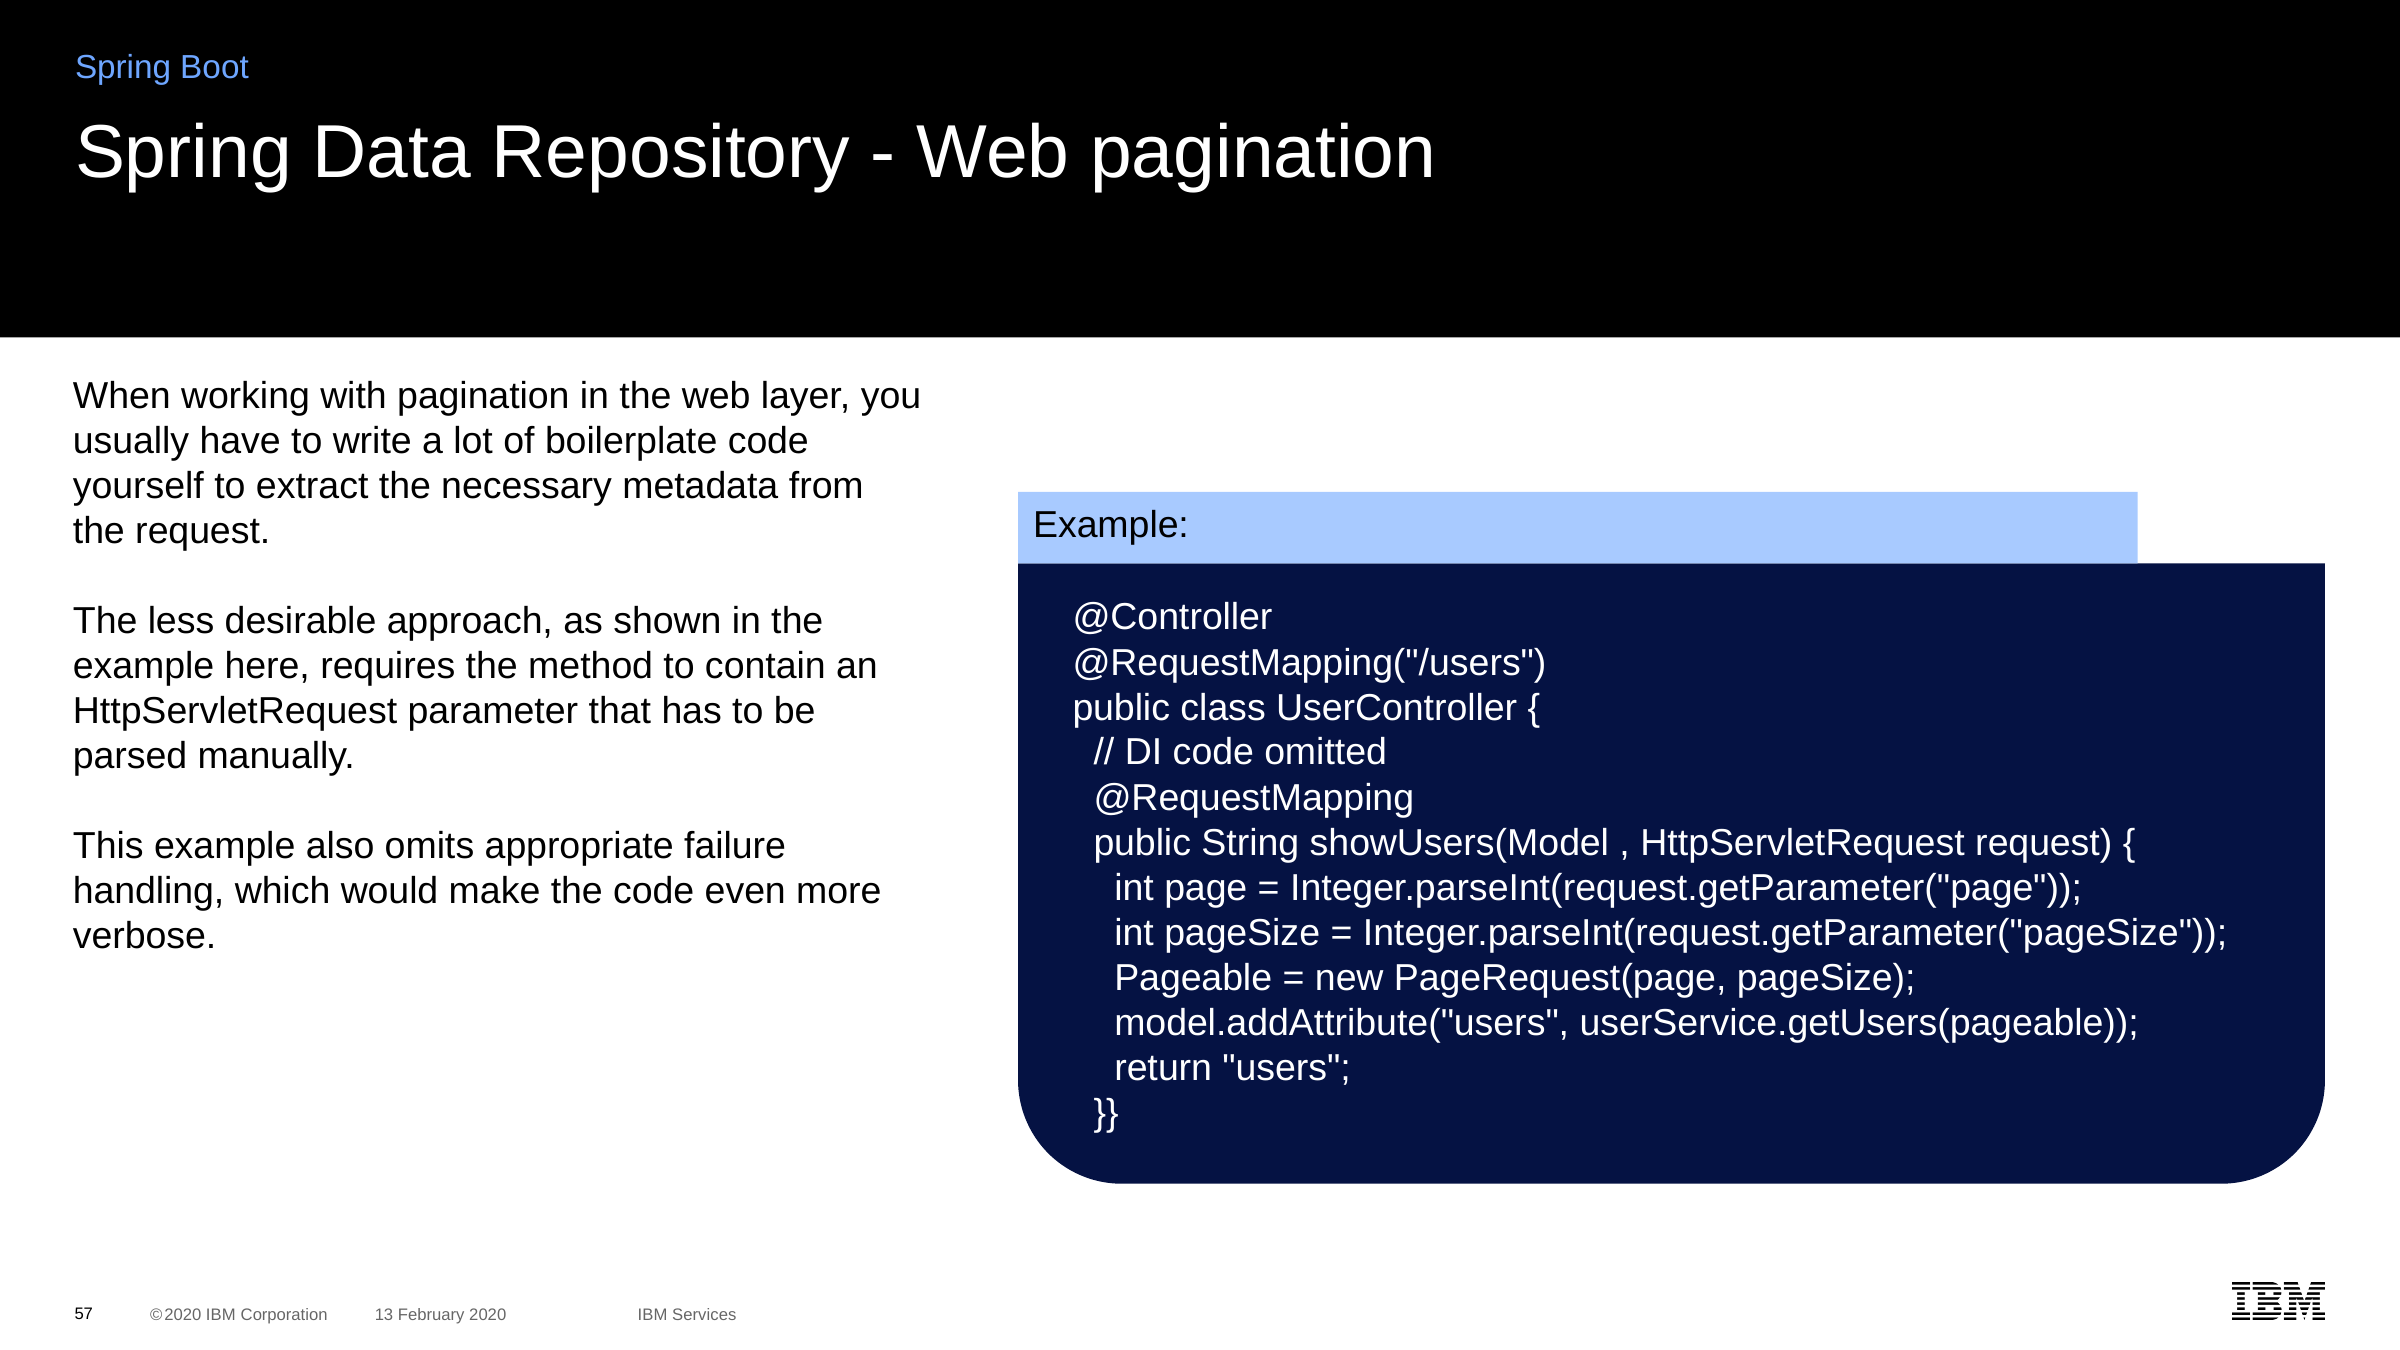

Spring Boot

# Spring Data Repository - Web pagination
When working with pagination in the web layer, you usually have to write a lot of boilerplate code yourself to extract the necessary metadata from the request.

The less desirable approach, as shown in the example here, requires the method to contain an HttpServletRequest parameter that has to be parsed manually.

This example also omits appropriate failure handling, which would make the code even more verbose.
Example:
z
@Controller
@RequestMapping("/users")
public class UserController {
  // DI code omitted
  @RequestMapping
  public String showUsers(Model , HttpServletRequest request) {
    int page = Integer.parseInt(request.getParameter("page"));
    int pageSize = Integer.parseInt(request.getParameter("pageSize"));
    Pageable = new PageRequest(page, pageSize);
    model.addAttribute("users", userService.getUsers(pageable));
    return "users";
  }}